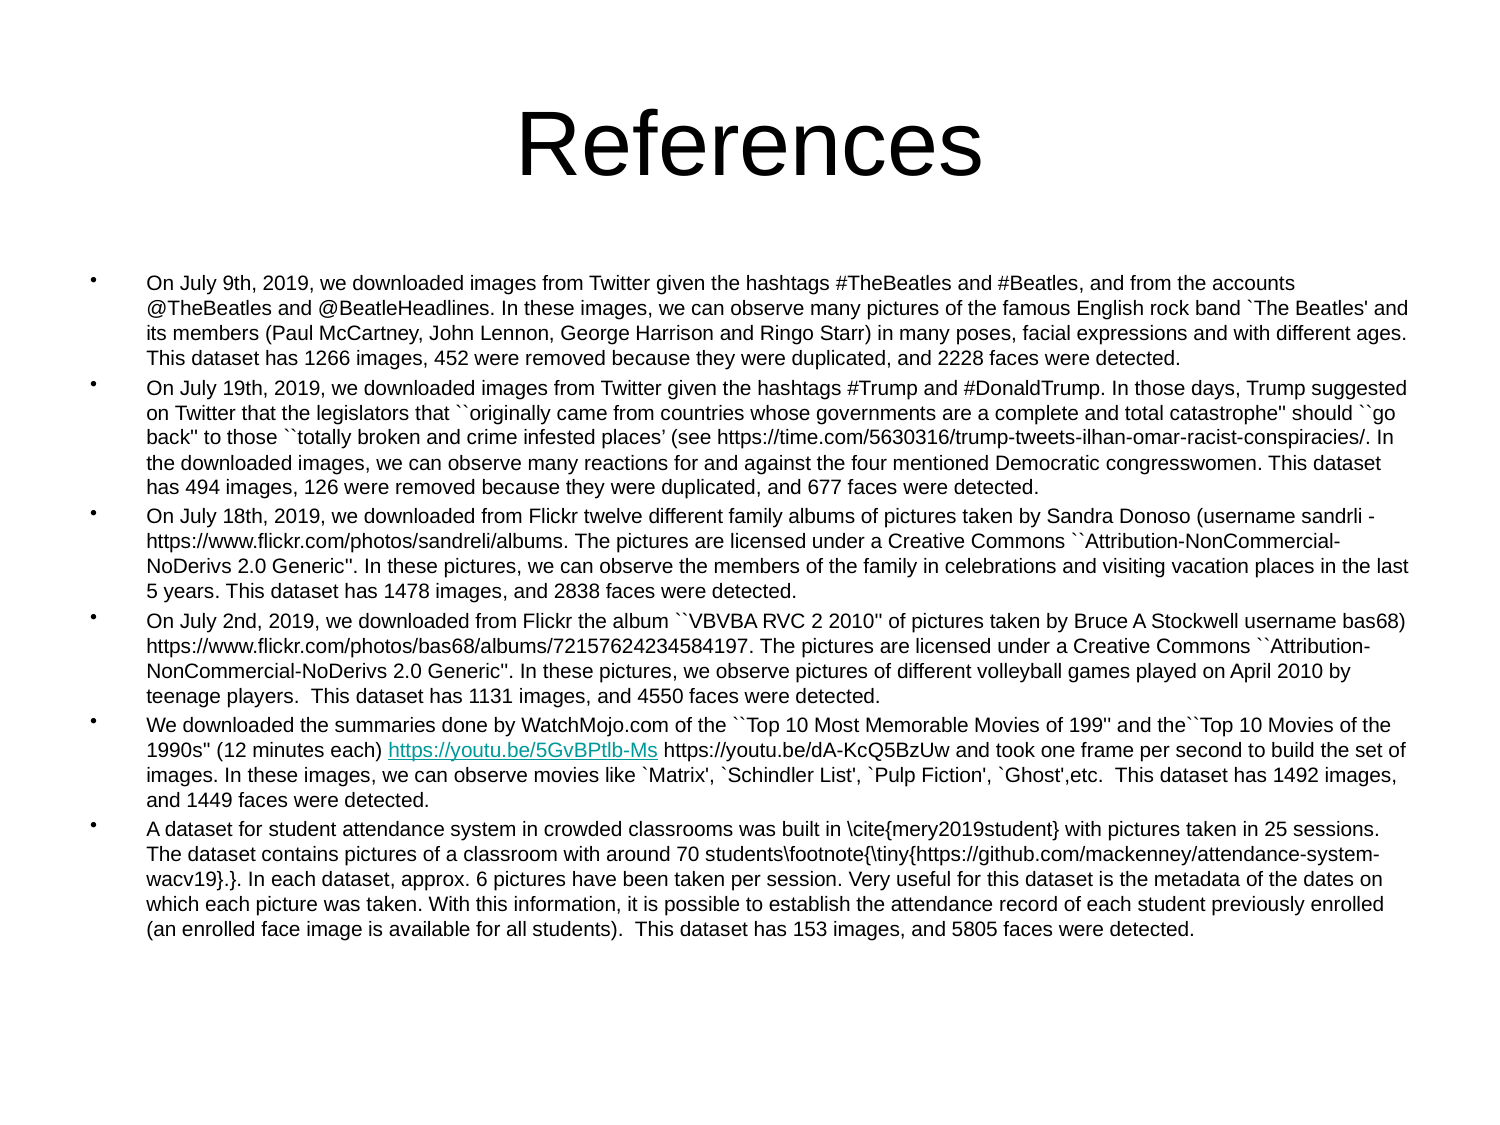

# References
On July 9th, 2019, we downloaded images from Twitter given the hashtags #TheBeatles and #Beatles, and from the accounts  @TheBeatles and @BeatleHeadlines. In these images, we can observe many pictures of the famous English rock band `The Beatles' and its members (Paul McCartney, John Lennon, George Harrison and Ringo Starr) in many poses, facial expressions and with different ages. This dataset has 1266 images, 452 were removed because they were duplicated, and 2228 faces were detected.
On July 19th, 2019, we downloaded images from Twitter given the hashtags #Trump and #DonaldTrump. In those days, Trump suggested on Twitter that the legislators that ``originally came from countries whose governments are a complete and total catastrophe'' should ``go back'' to those ``totally broken and crime infested places’ (see https://time.com/5630316/trump-tweets-ilhan-omar-racist-conspiracies/. In the downloaded images, we can observe many reactions for and against the four mentioned Democratic congresswomen. This dataset has 494 images, 126 were removed because they were duplicated, and 677 faces were detected.
On July 18th, 2019, we downloaded from Flickr twelve different family albums of pictures taken by Sandra Donoso (username sandrli -https://www.flickr.com/photos/sandreli/albums. The pictures are licensed under a Creative Commons ``Attribution-NonCommercial-NoDerivs 2.0 Generic''. In these pictures, we can observe the members of the family in celebrations and visiting vacation places in the last 5 years. This dataset has 1478 images, and 2838 faces were detected.
On July 2nd, 2019, we downloaded from Flickr the album ``VBVBA RVC 2 2010'' of pictures taken by Bruce A Stockwell username bas68) https://www.flickr.com/photos/bas68/albums/72157624234584197. The pictures are licensed under a Creative Commons ``Attribution-NonCommercial-NoDerivs 2.0 Generic''. In these pictures, we observe pictures of different volleyball games played on April 2010 by teenage players.  This dataset has 1131 images, and 4550 faces were detected.
We downloaded the summaries done by WatchMojo.com of the ``Top 10 Most Memorable Movies of 199'' and the``Top 10 Movies of the 1990s'' (12 minutes each) https://youtu.be/5GvBPtlb-Ms https://youtu.be/dA-KcQ5BzUw and took one frame per second to build the set of images. In these images, we can observe movies like `Matrix', `Schindler List', `Pulp Fiction', `Ghost',etc.  This dataset has 1492 images, and 1449 faces were detected.
A dataset for student attendance system in crowded classrooms was built in \cite{mery2019student} with pictures taken in 25 sessions. The dataset contains pictures of a classroom with around 70 students\footnote{\tiny{https://github.com/mackenney/attendance-system-wacv19}.}. In each dataset, approx. 6 pictures have been taken per session. Very useful for this dataset is the metadata of the dates on which each picture was taken. With this information, it is possible to establish the attendance record of each student previously enrolled (an enrolled face image is available for all students).  This dataset has 153 images, and 5805 faces were detected.